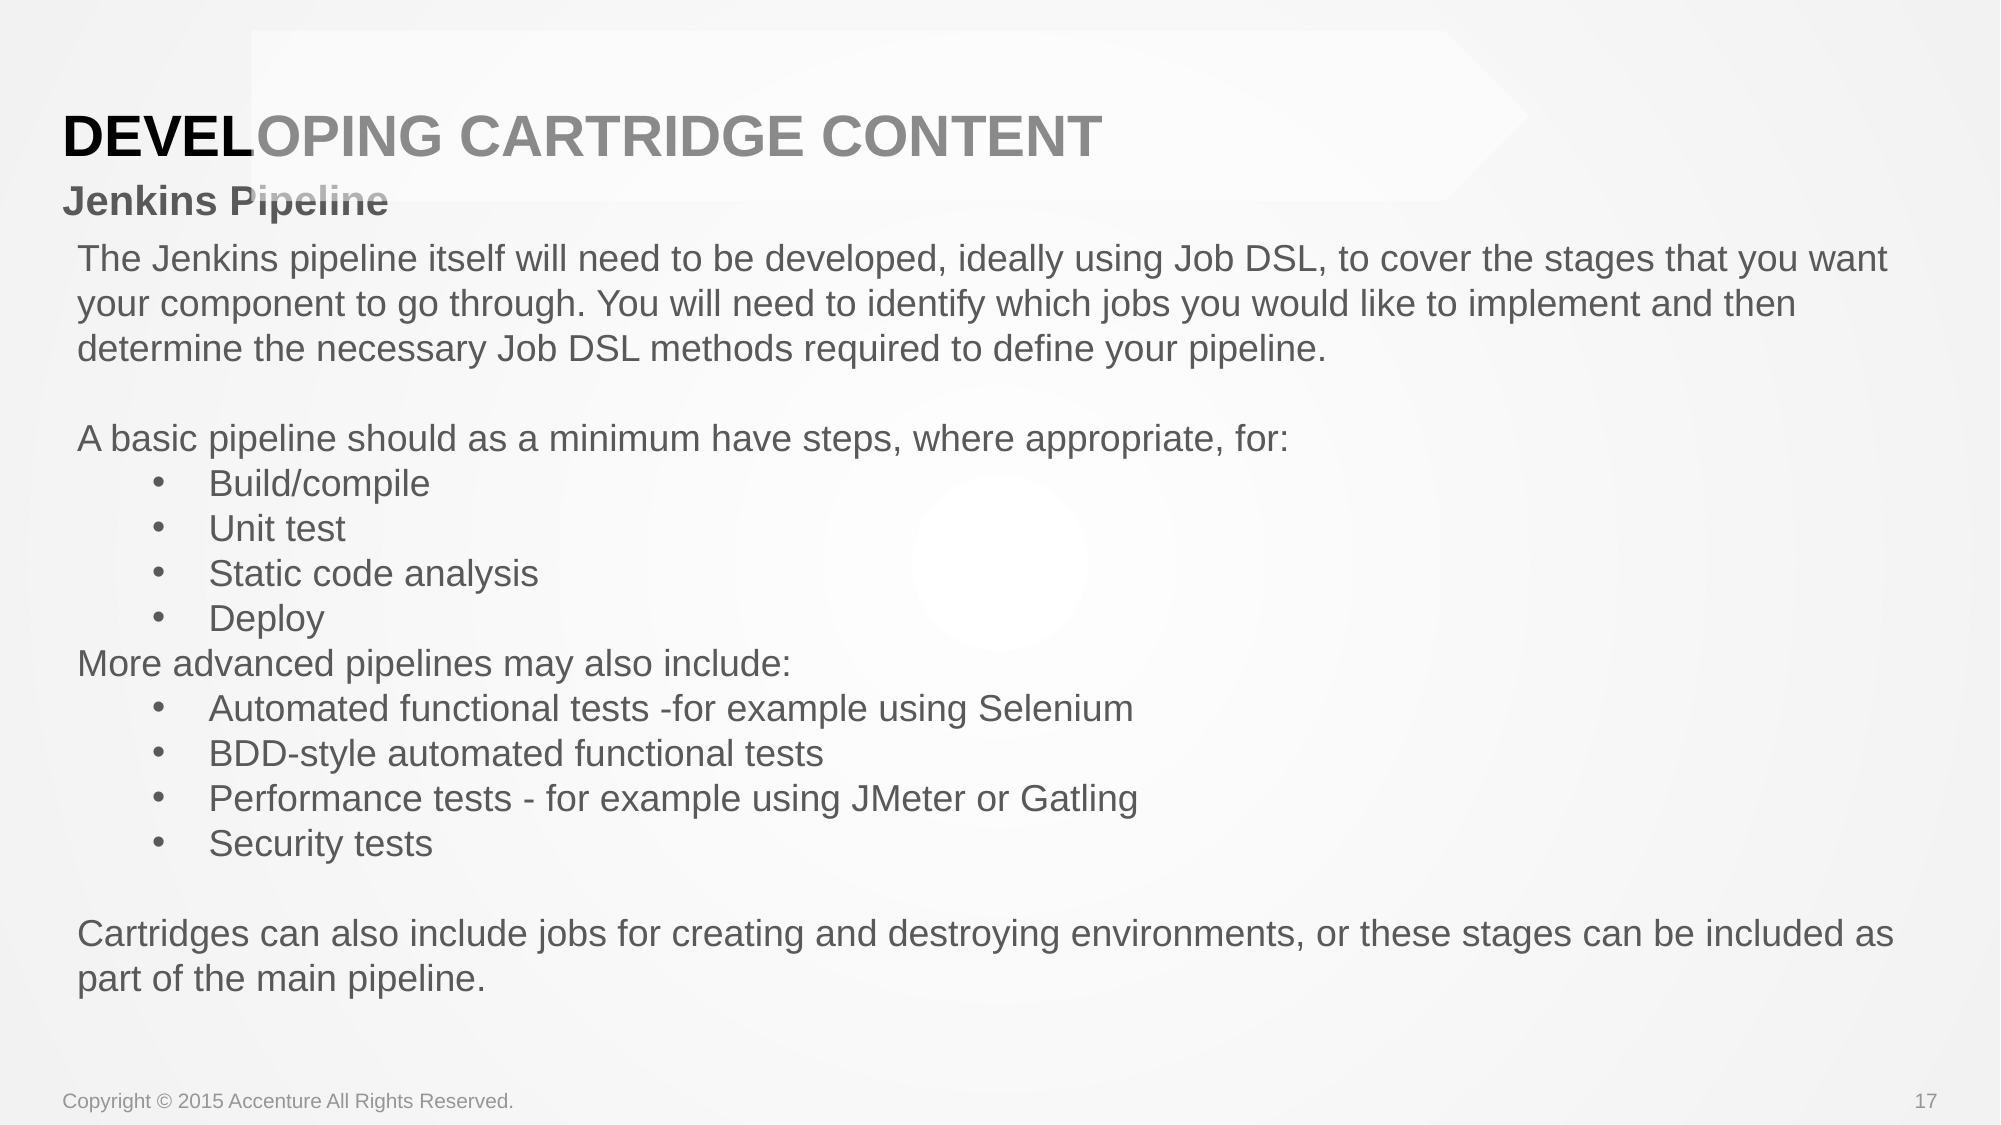

# Developing Cartridge Content

Jenkins Pipeline

The Jenkins pipeline itself will need to be developed, ideally using Job DSL, to cover the stages that you want your component to go through. You will need to identify which jobs you would like to implement and then determine the necessary Job DSL methods required to define your pipeline.

A basic pipeline should as a minimum have steps, where appropriate, for:
Build/compile
Unit test
Static code analysis
Deploy
More advanced pipelines may also include:
Automated functional tests -for example using Selenium
BDD-style automated functional tests
Performance tests - for example using JMeter or Gatling
Security tests

Cartridges can also include jobs for creating and destroying environments, or these stages can be included as part of the main pipeline.
Copyright © 2015 Accenture All Rights Reserved.
17